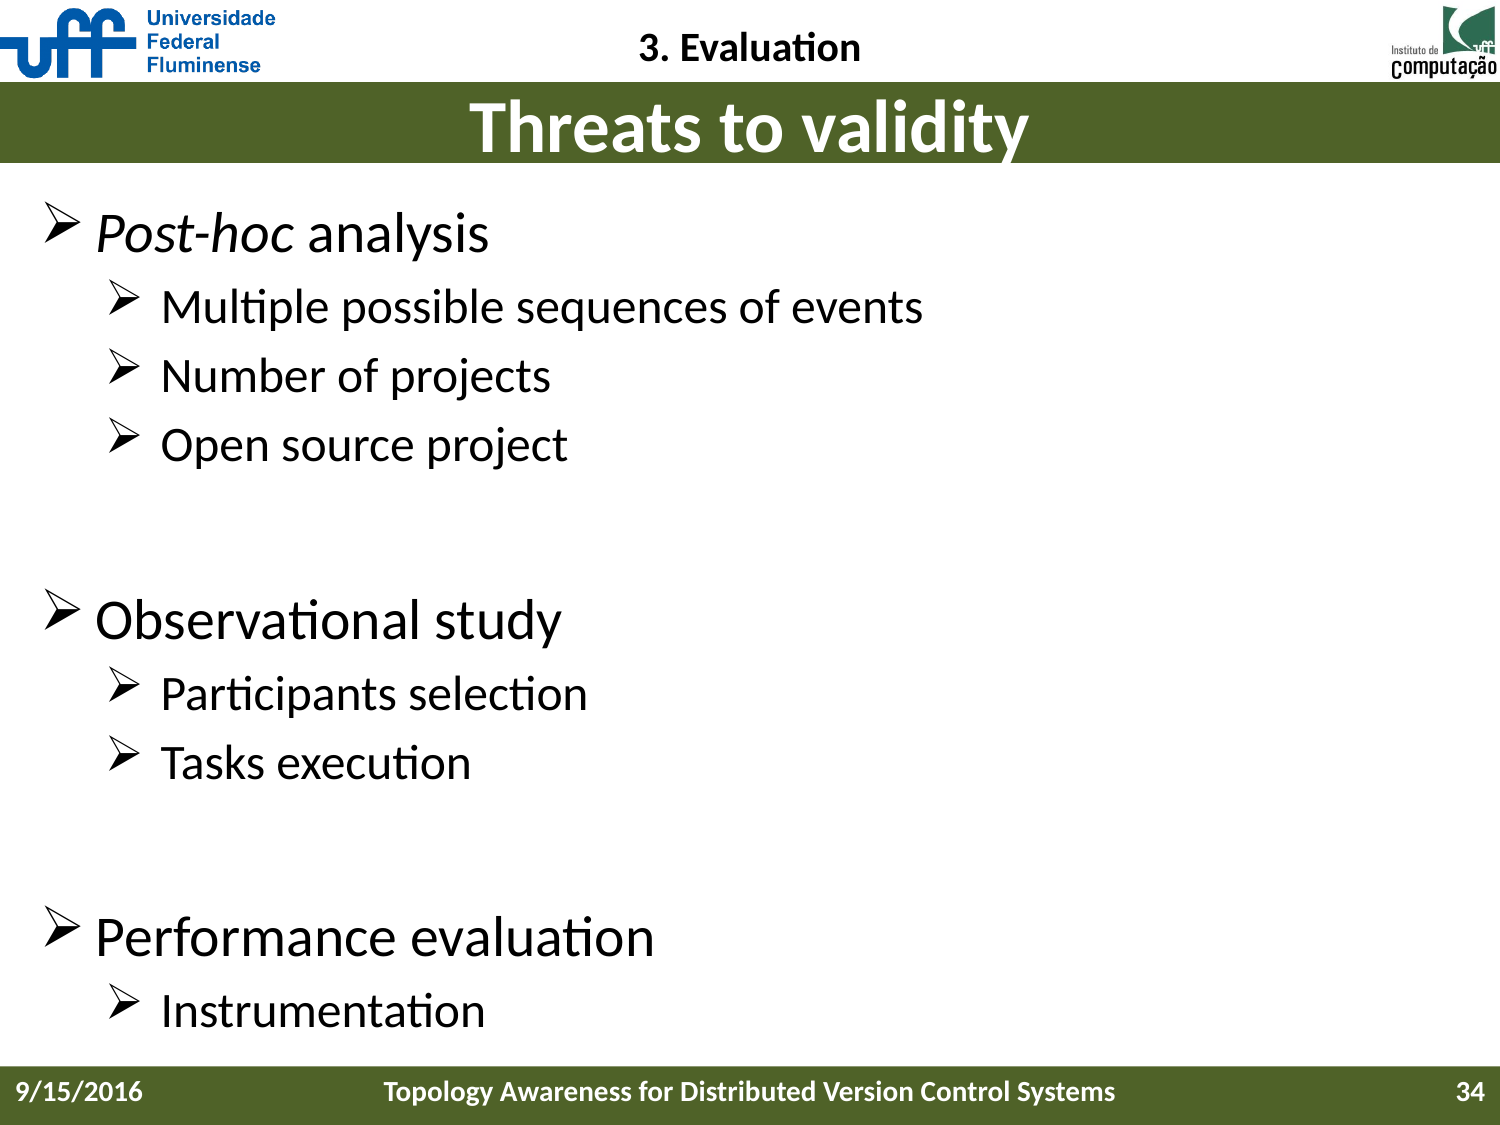

3. Evaluation
# Threats to validity
Post-hoc analysis
Multiple possible sequences of events
Number of projects
Open source project

Observational study
Participants selection
Tasks execution

Performance evaluation
Instrumentation

9/15/2016
Topology Awareness for Distributed Version Control Systems
34